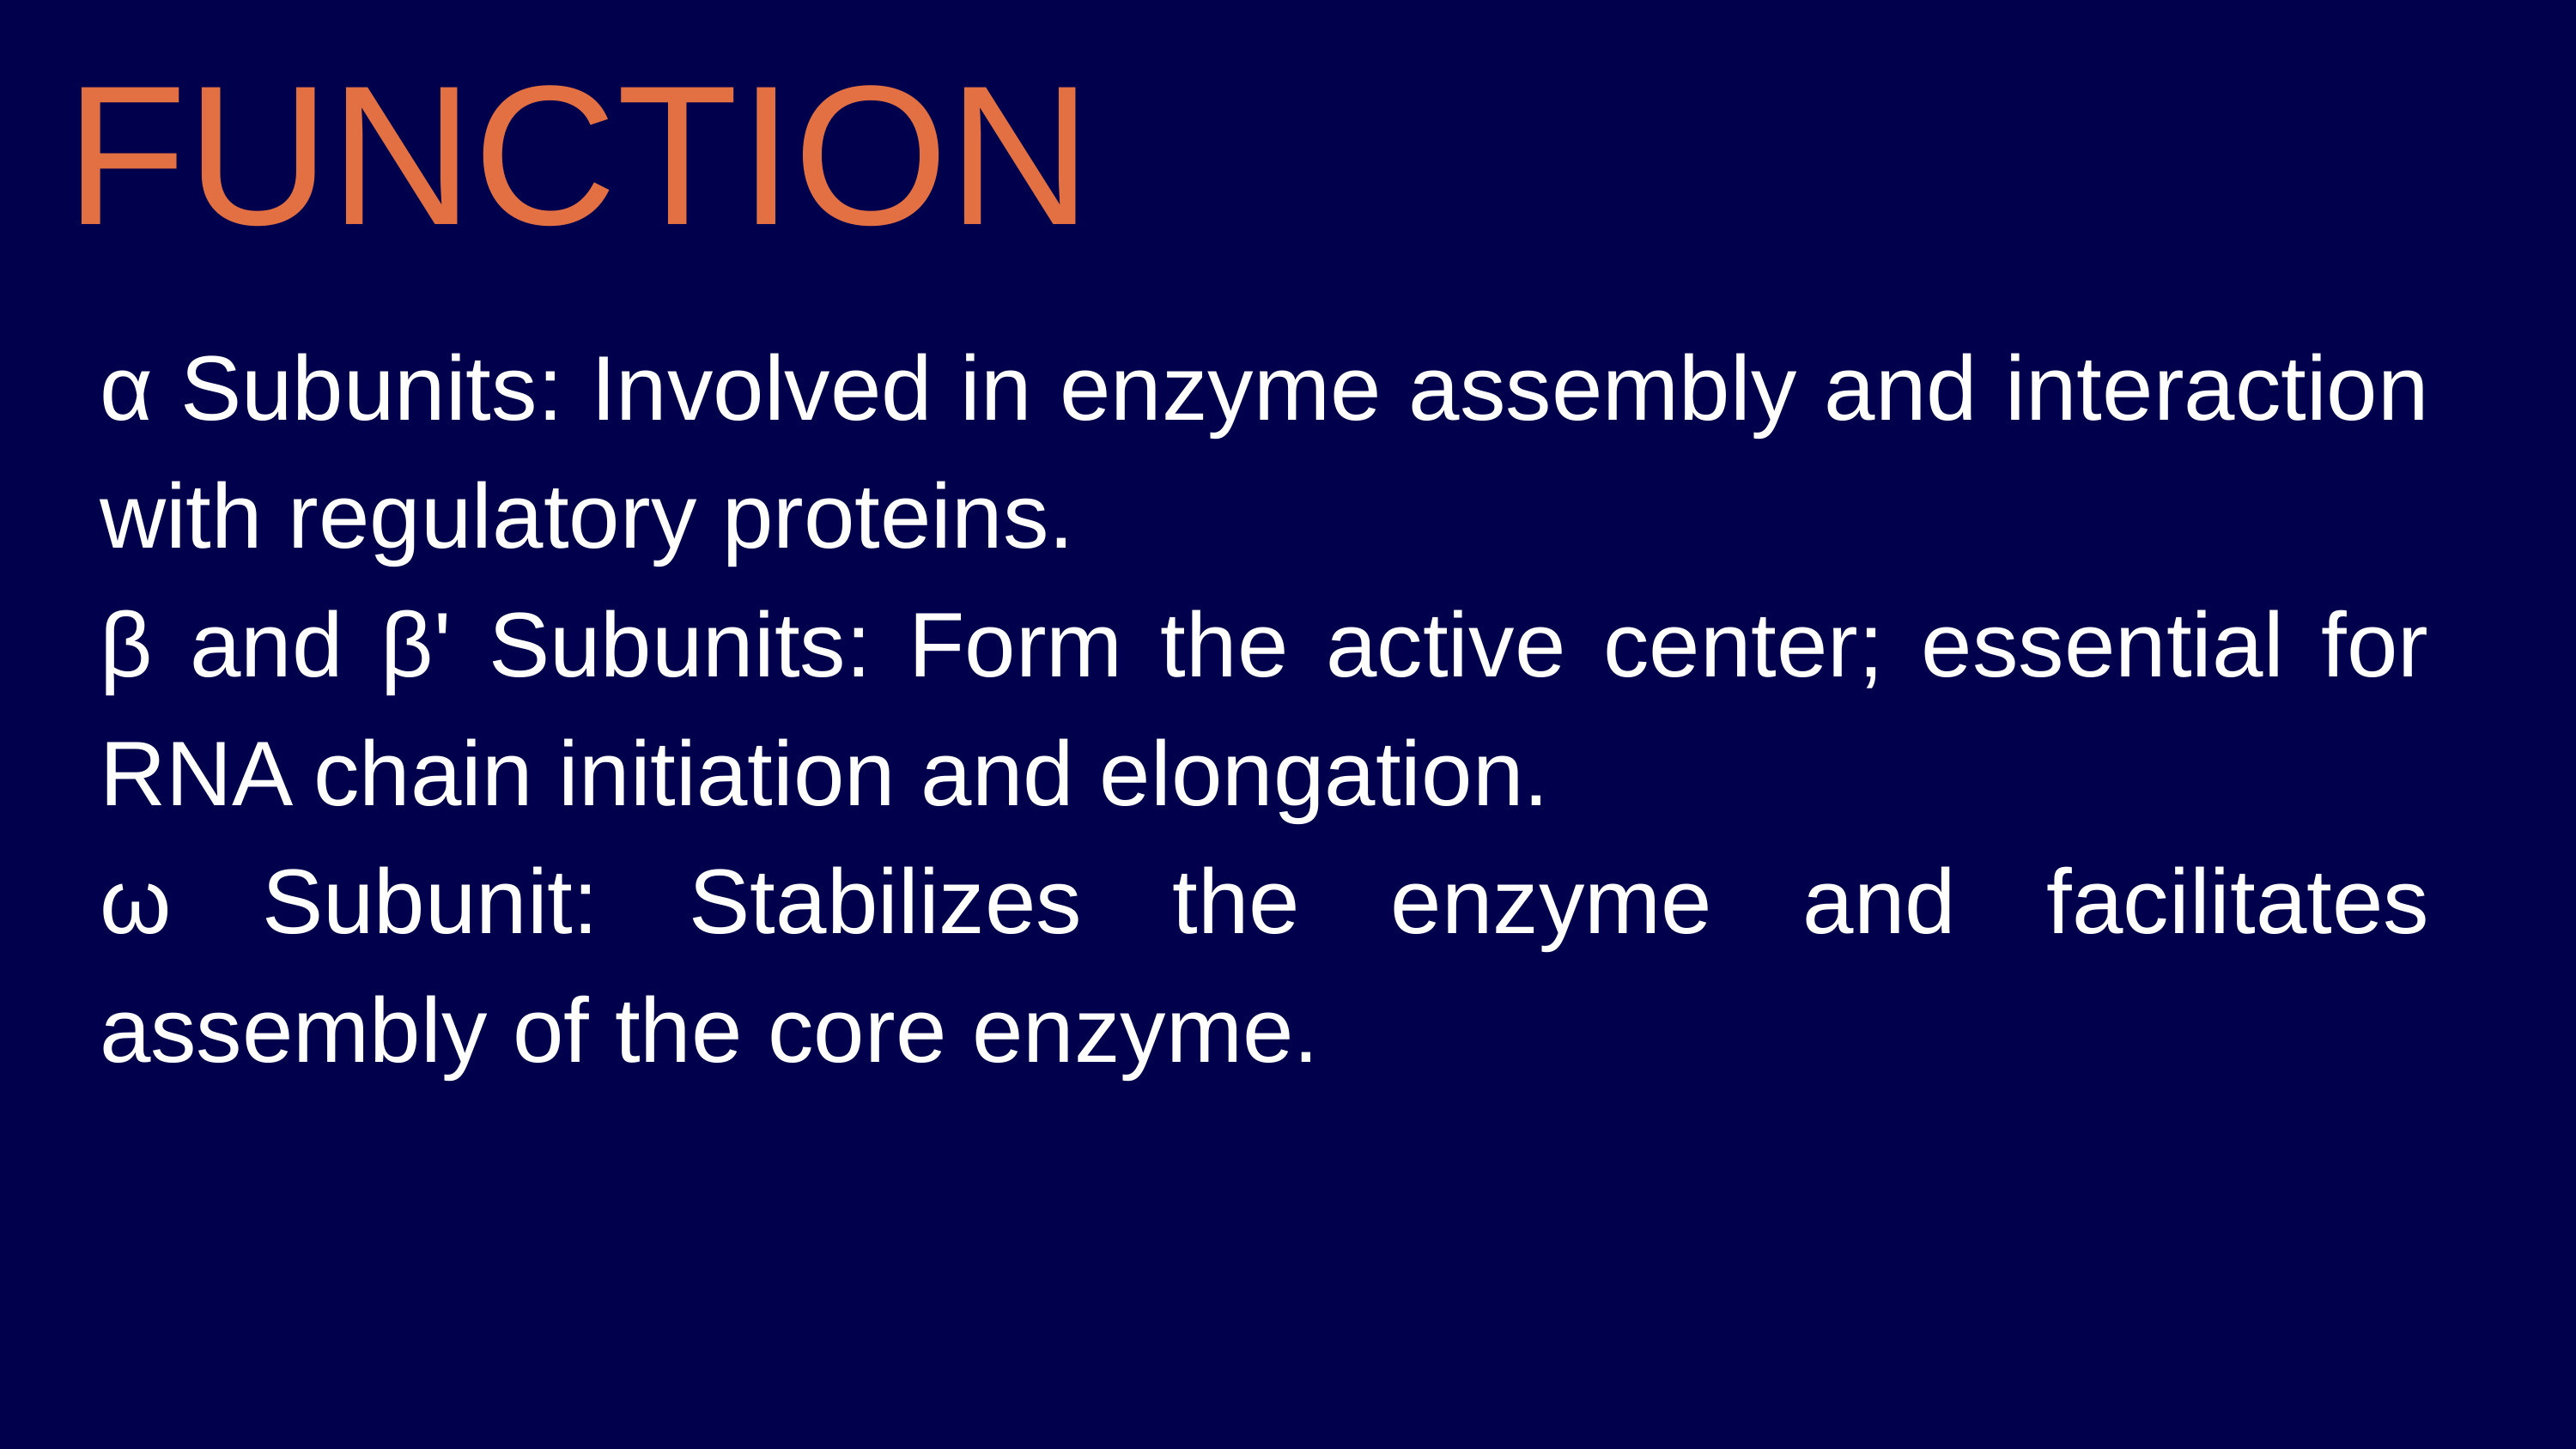

FUNCTION
α Subunits: Involved in enzyme assembly and interaction with regulatory proteins.
β and β' Subunits: Form the active center; essential for RNA chain initiation and elongation.
ω Subunit: Stabilizes the enzyme and facilitates assembly of the core enzyme.